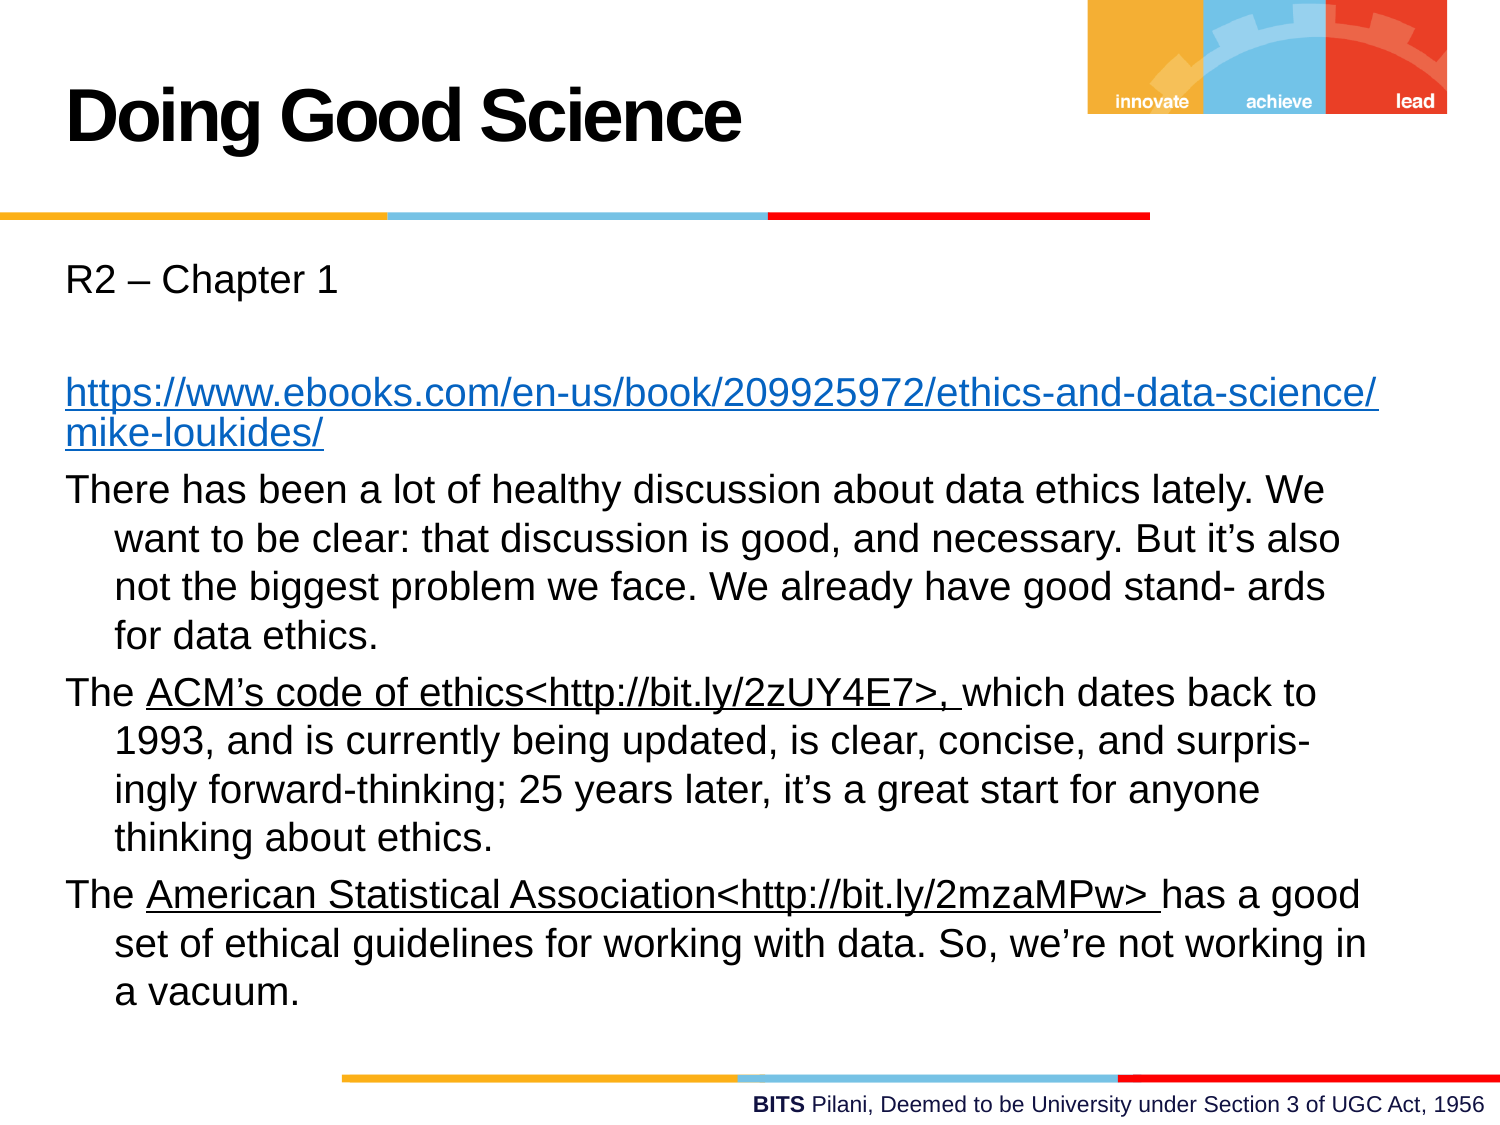

Doing Good Science
R2 – Chapter 1

https://www.ebooks.com/en-us/book/209925972/ethics-and-data-science/mike-loukides/
There has been a lot of healthy discussion about data ethics lately. We want to be clear: that discussion is good, and necessary. But it’s also not the biggest problem we face. We already have good stand‐ ards for data ethics.
The ACM’s code of ethics<http://bit.ly/2zUY4E7>, which dates back to 1993, and is currently being updated, is clear, concise, and surpris‐ ingly forward-thinking; 25 years later, it’s a great start for anyone thinking about ethics.
The American Statistical Association<http://bit.ly/2mzaMPw> has a good set of ethical guidelines for working with data. So, we’re not working in a vacuum.